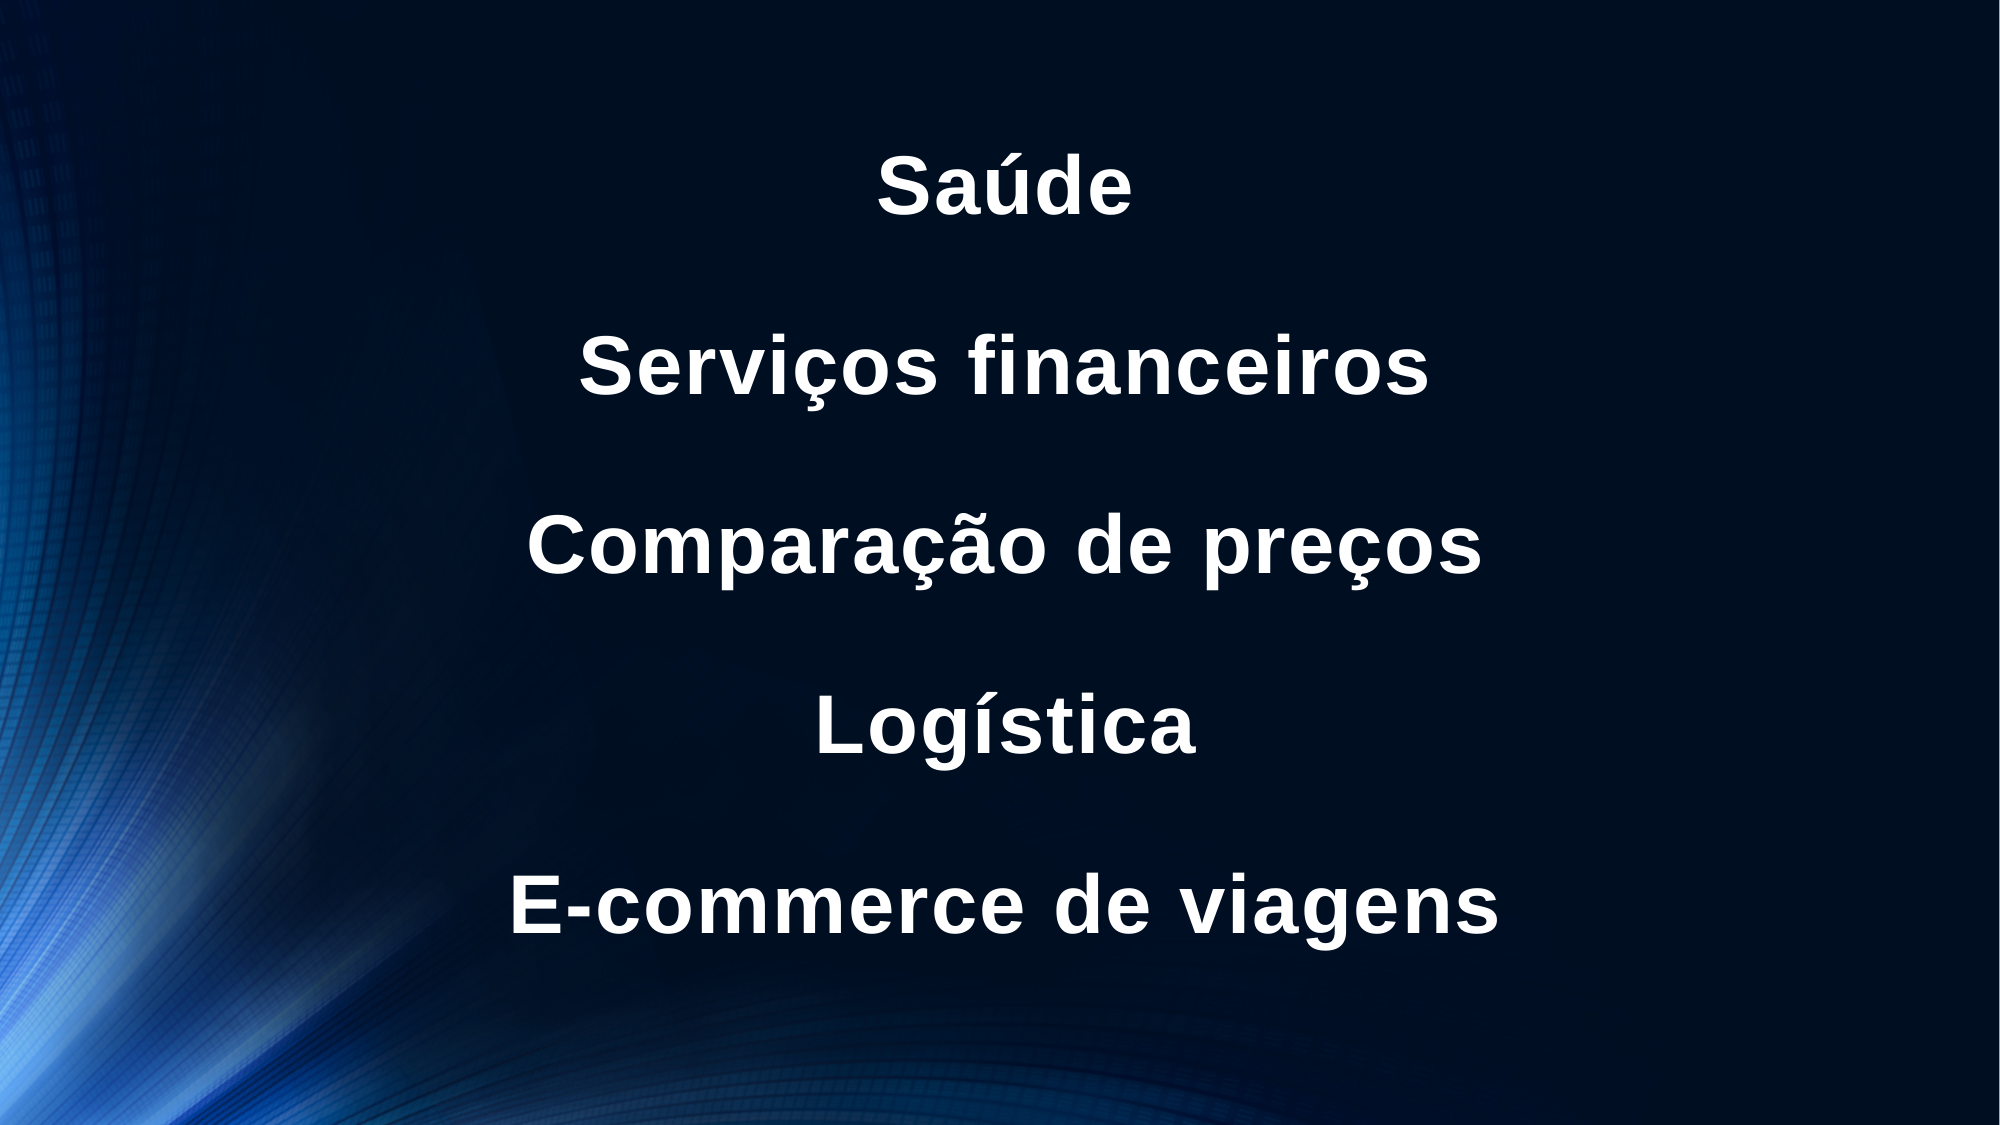

Saúde

Serviços financeiros

Comparação de preços

Logística

E-commerce de viagens